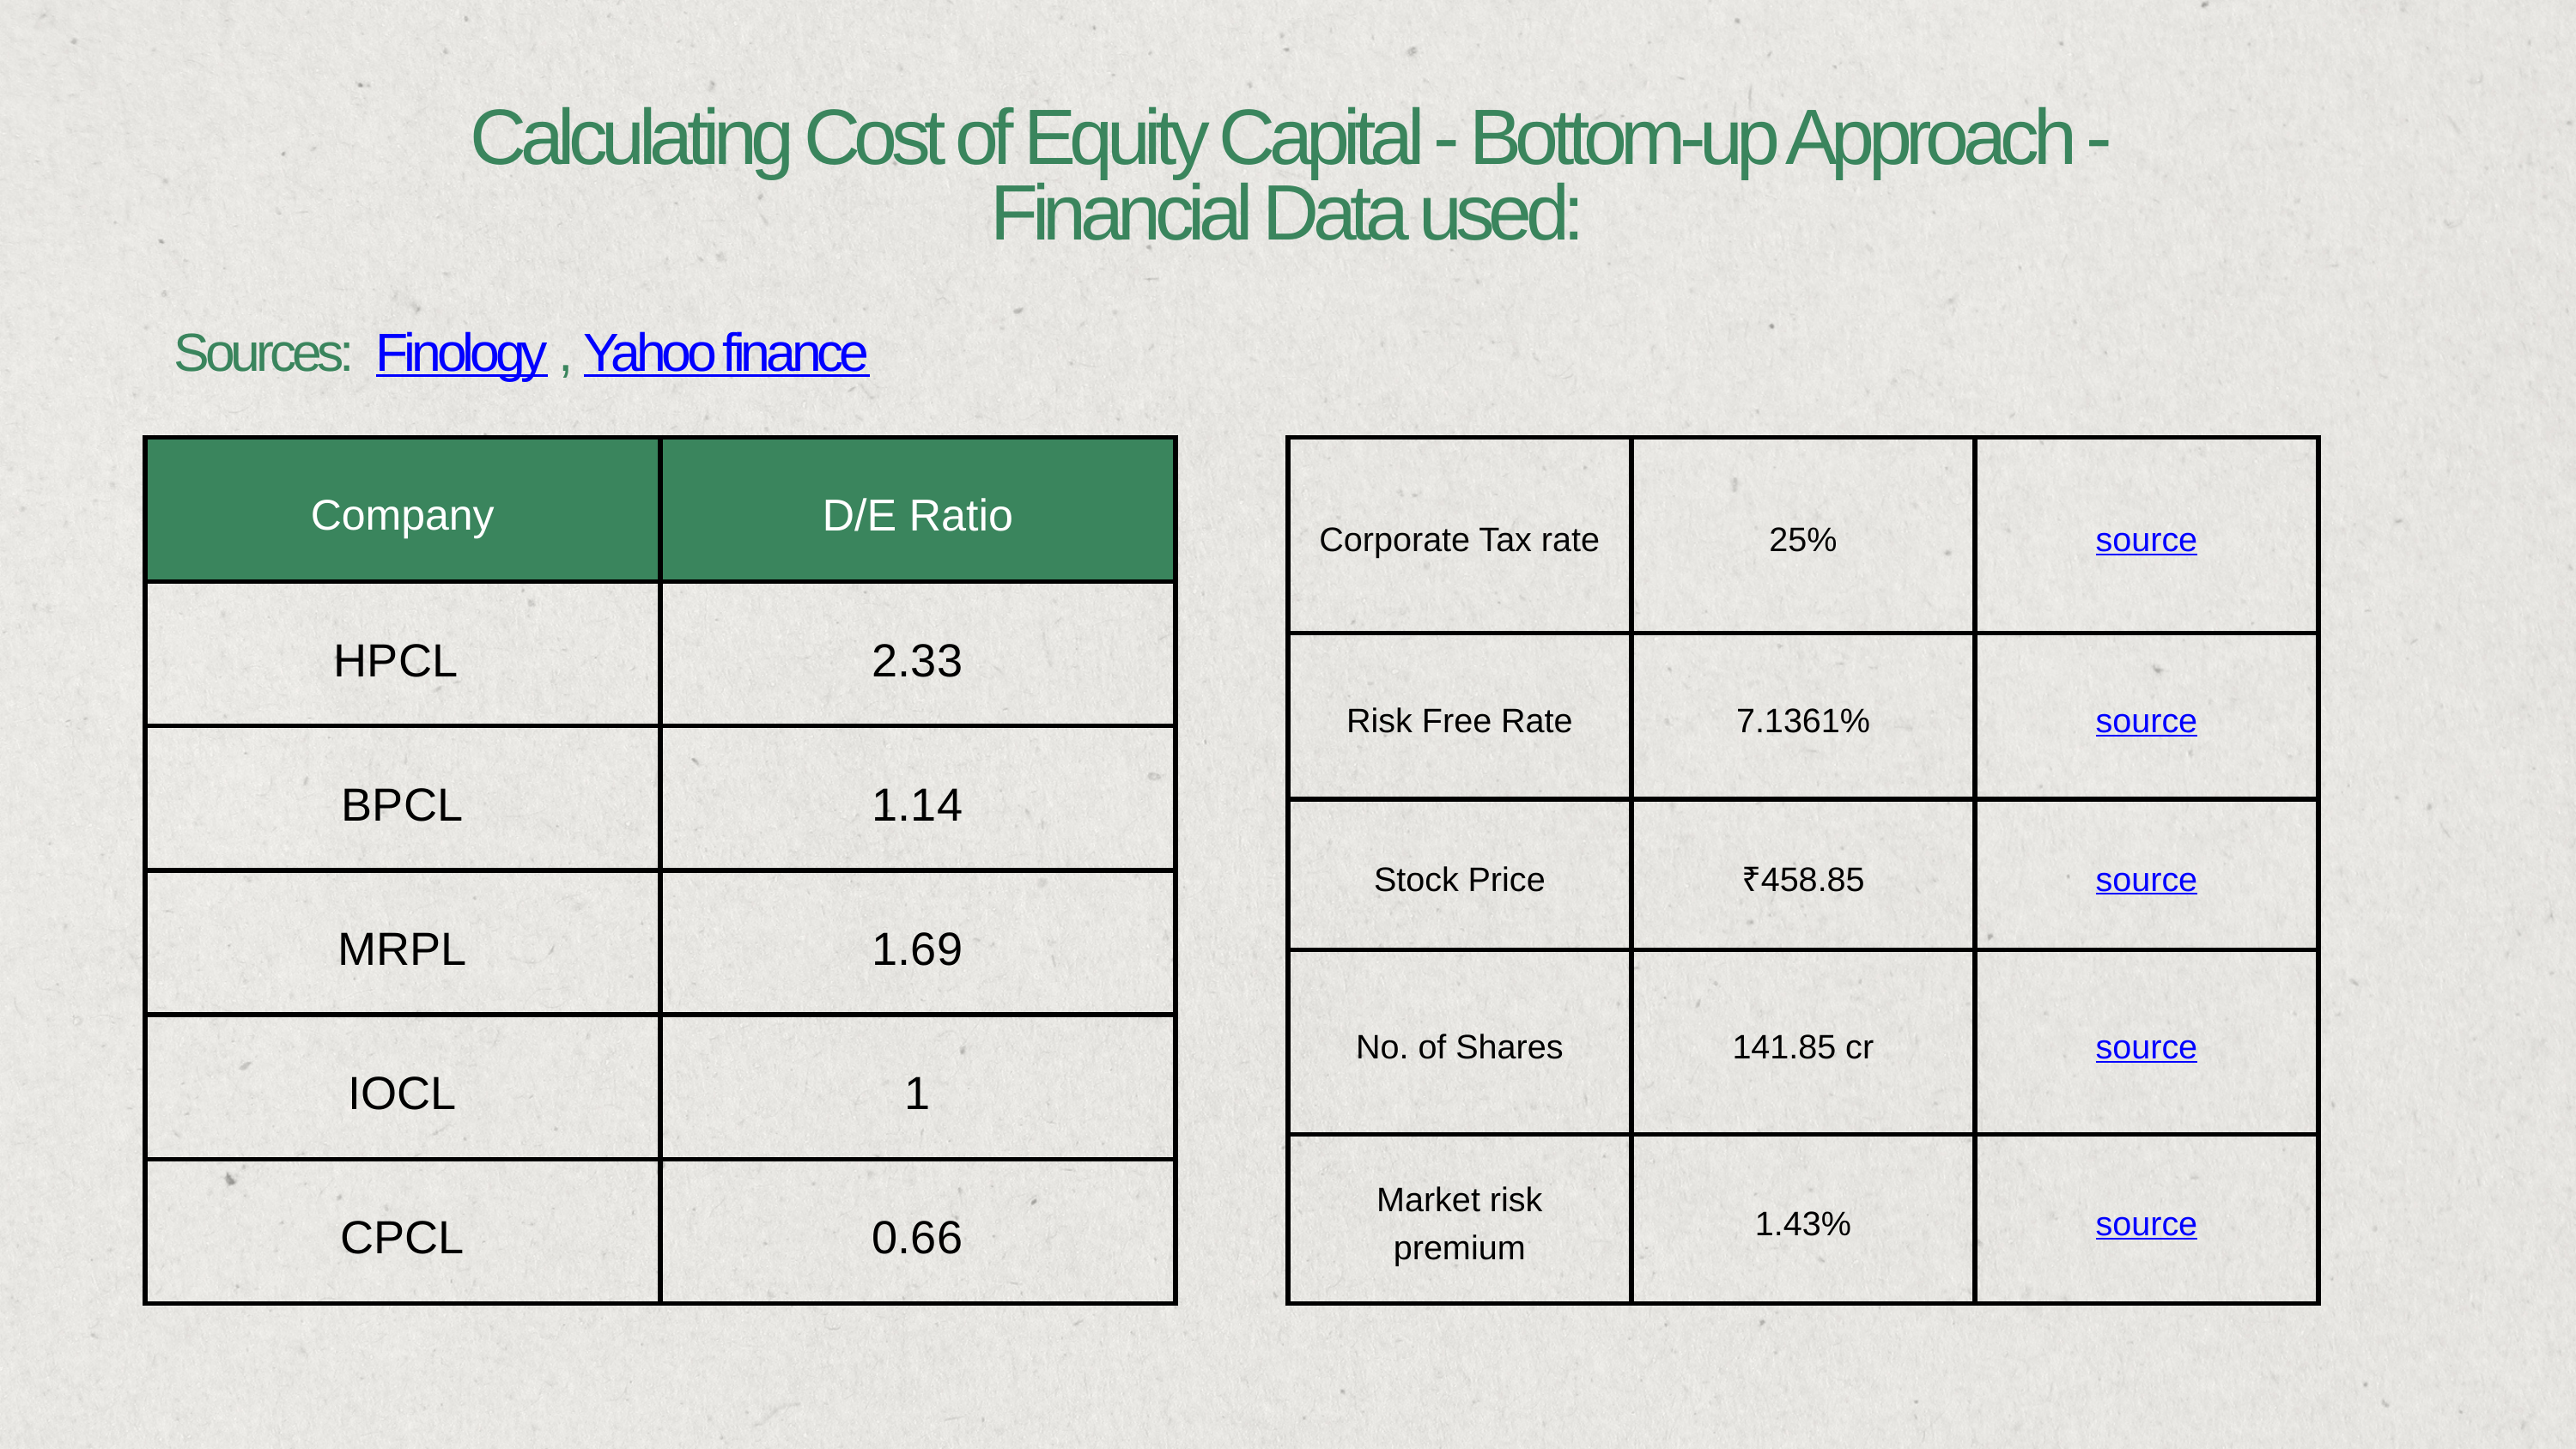

Calculating Cost of Equity Capital - Bottom-up Approach - Financial Data used:
Sources:  Finology , Yahoo finance
| Company | D/E Ratio |
| --- | --- |
| HPCL | 2.33 |
| BPCL | 1.14 |
| MRPL | 1.69 |
| IOCL | 1 |
| CPCL | 0.66 |
| Corporate Tax rate | 25% | source |
| --- | --- | --- |
| Risk Free Rate | 7.1361% | source |
| Stock Price | ₹458.85 | source |
| No. of Shares | 141.85 cr | source |
| Market risk premium | 1.43% | source |